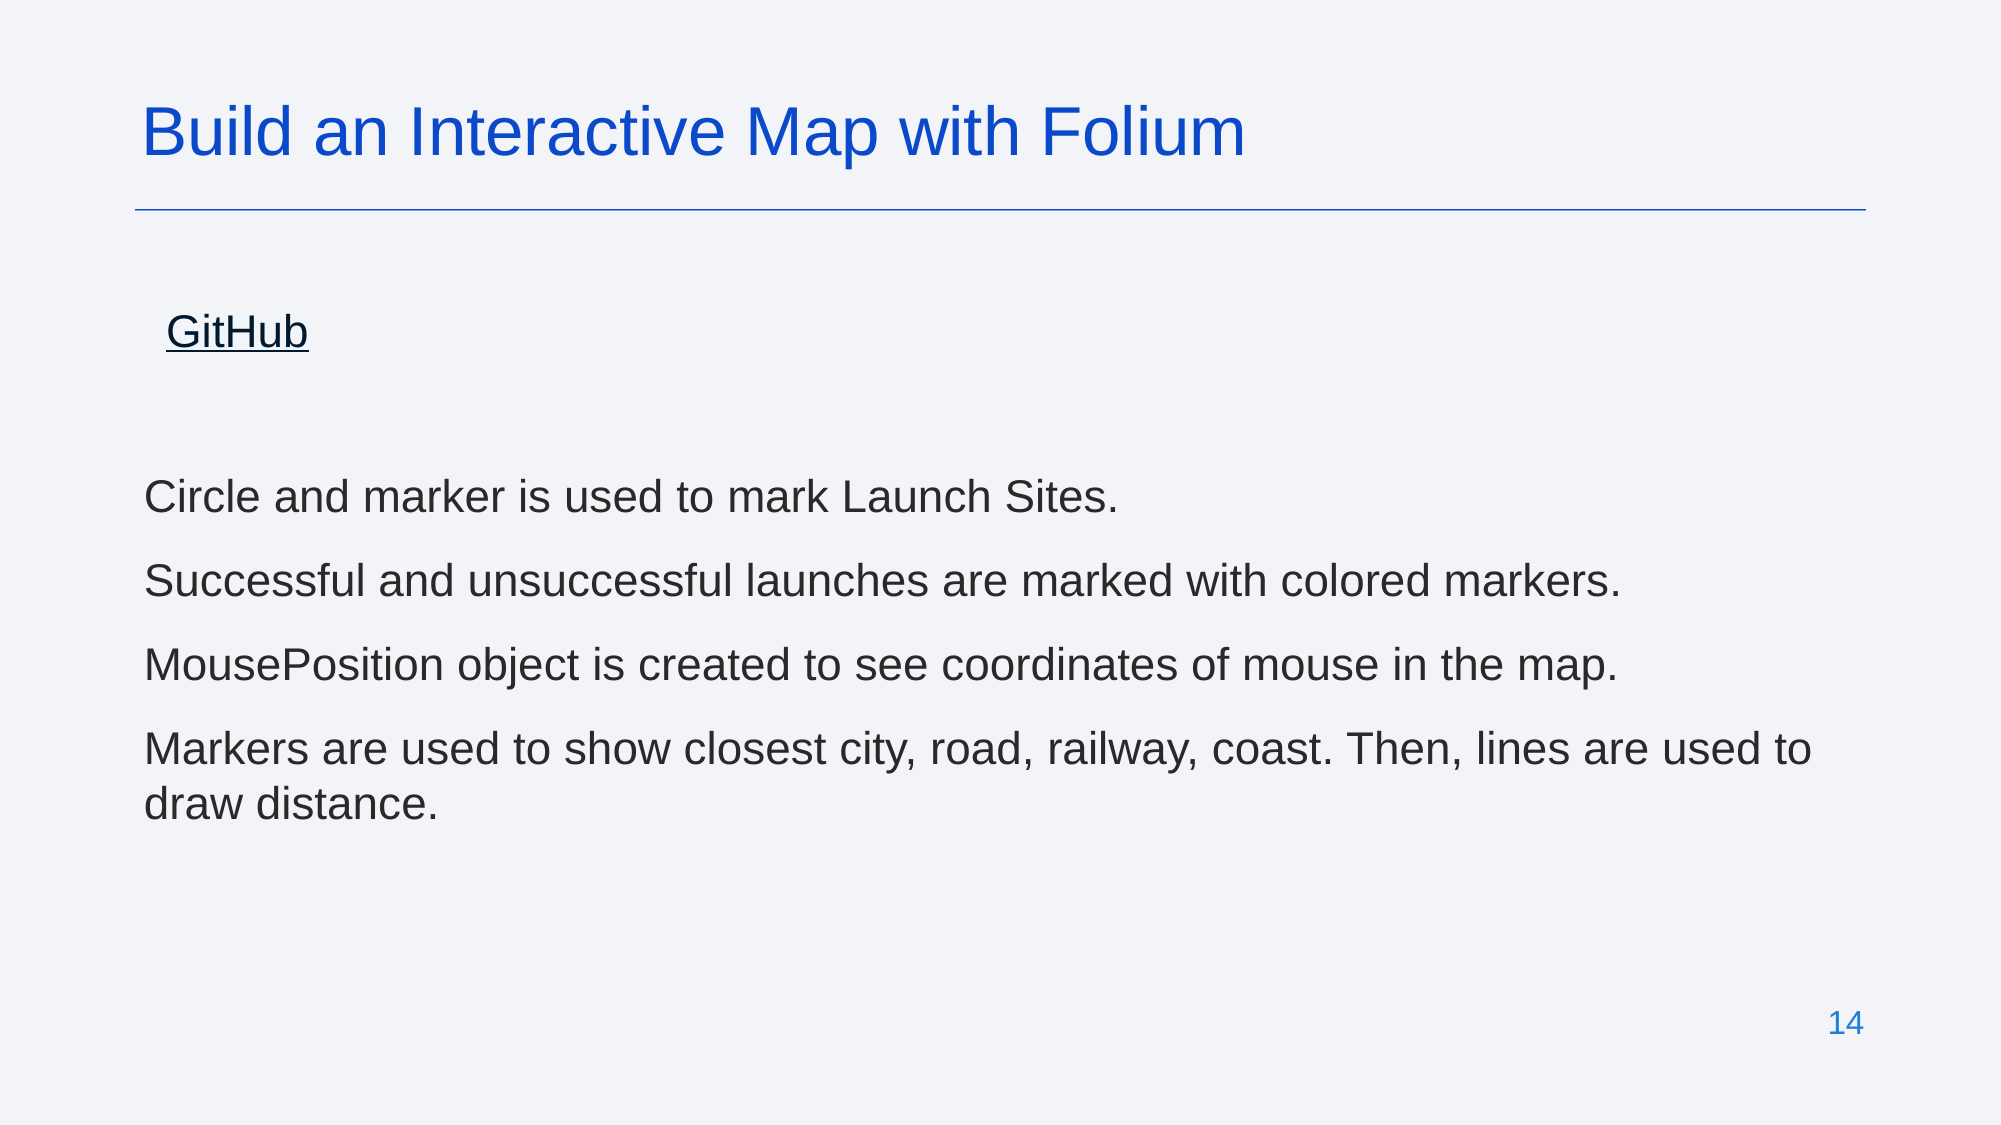

Build an Interactive Map with Folium
GitHub

Circle and marker is used to mark Launch Sites.
Successful and unsuccessful launches are marked with colored markers.
MousePosition object is created to see coordinates of mouse in the map.
Markers are used to show closest city, road, railway, coast. Then, lines are used to draw distance.

14